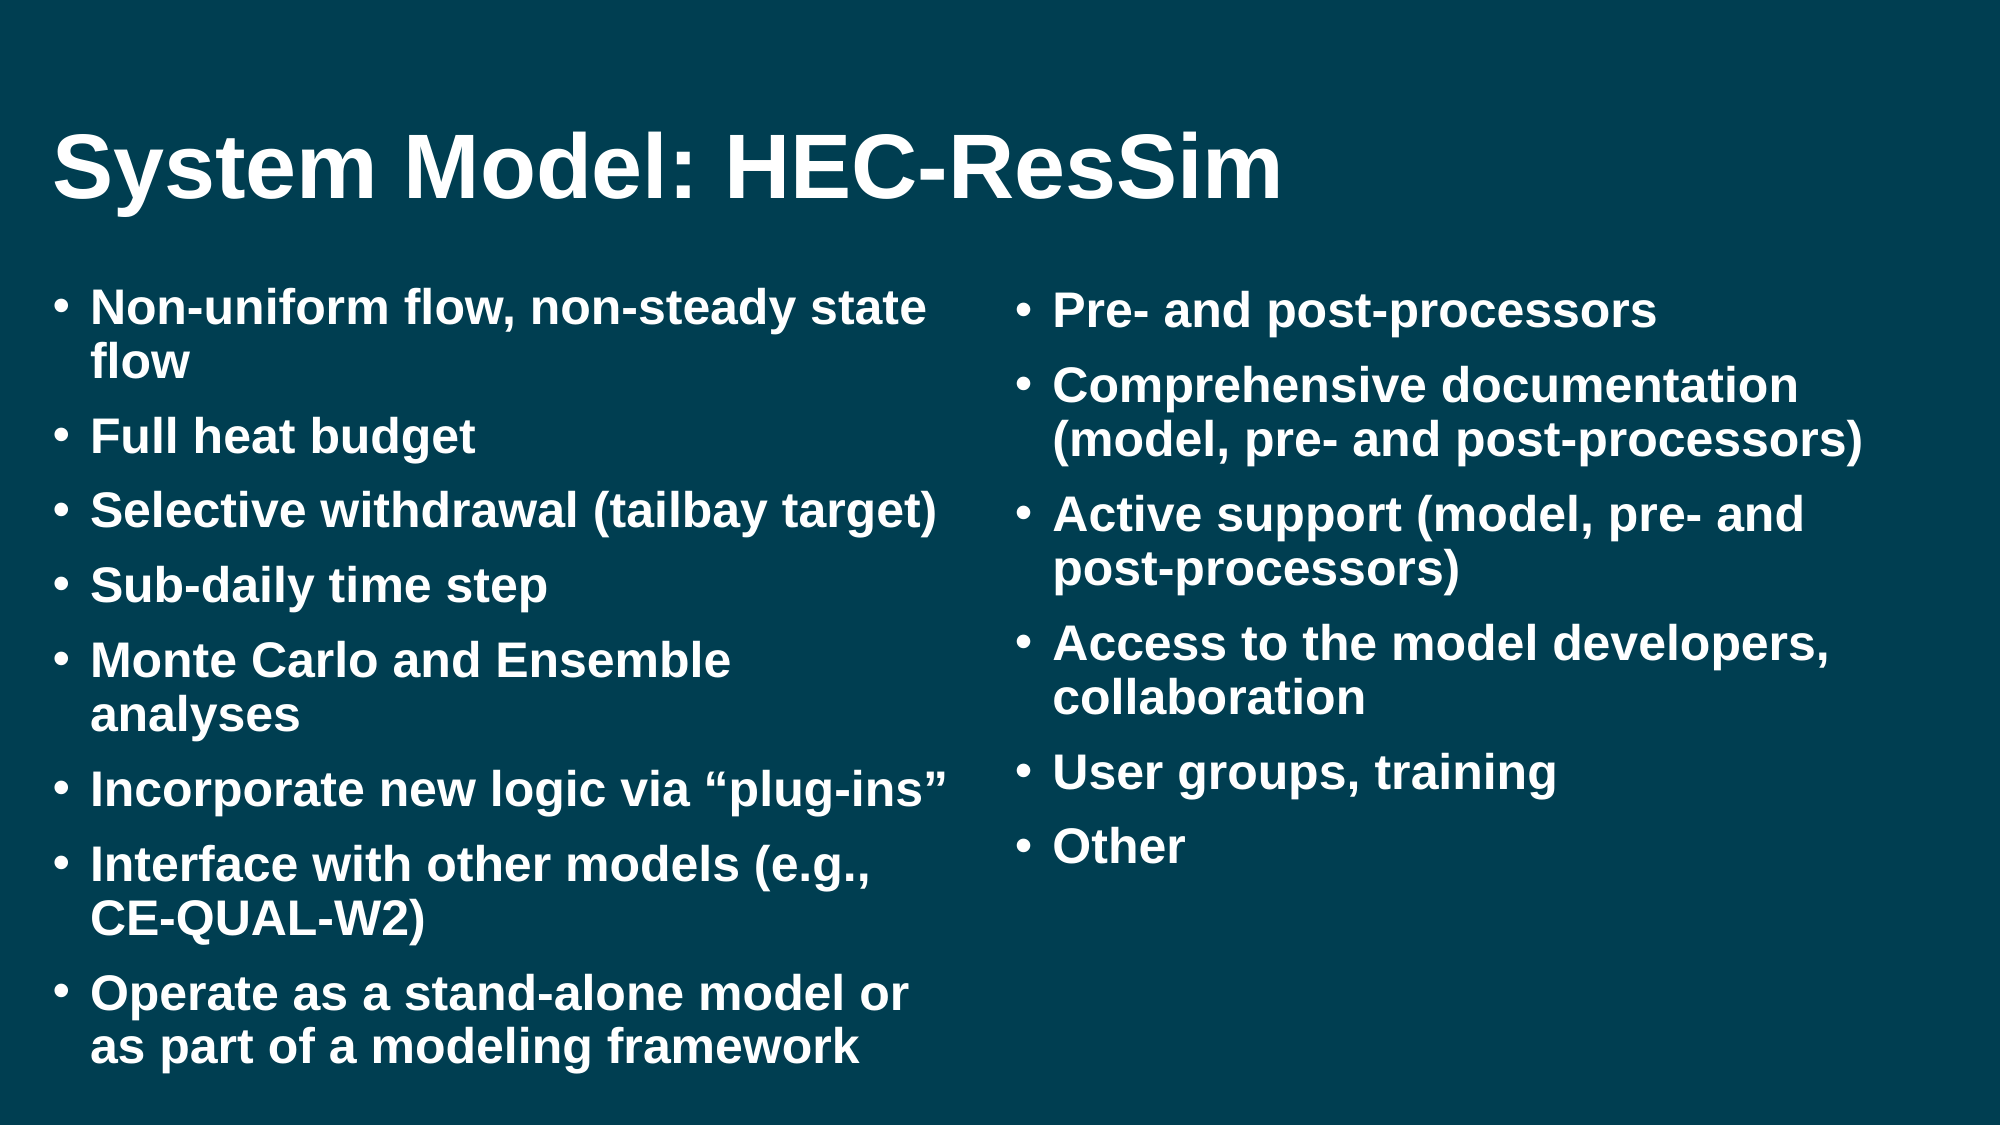

# System Model: HEC-ResSim
Non-uniform flow, non-steady state flow
Full heat budget
Selective withdrawal (tailbay target)
Sub-daily time step
Monte Carlo and Ensemble analyses
Incorporate new logic via “plug-ins”
Interface with other models (e.g., CE-QUAL-W2)
Operate as a stand-alone model or as part of a modeling framework

Pre- and post-processors
Comprehensive documentation (model, pre- and post-processors)
Active support (model, pre- and post-processors)
Access to the model developers, collaboration
User groups, training
Other